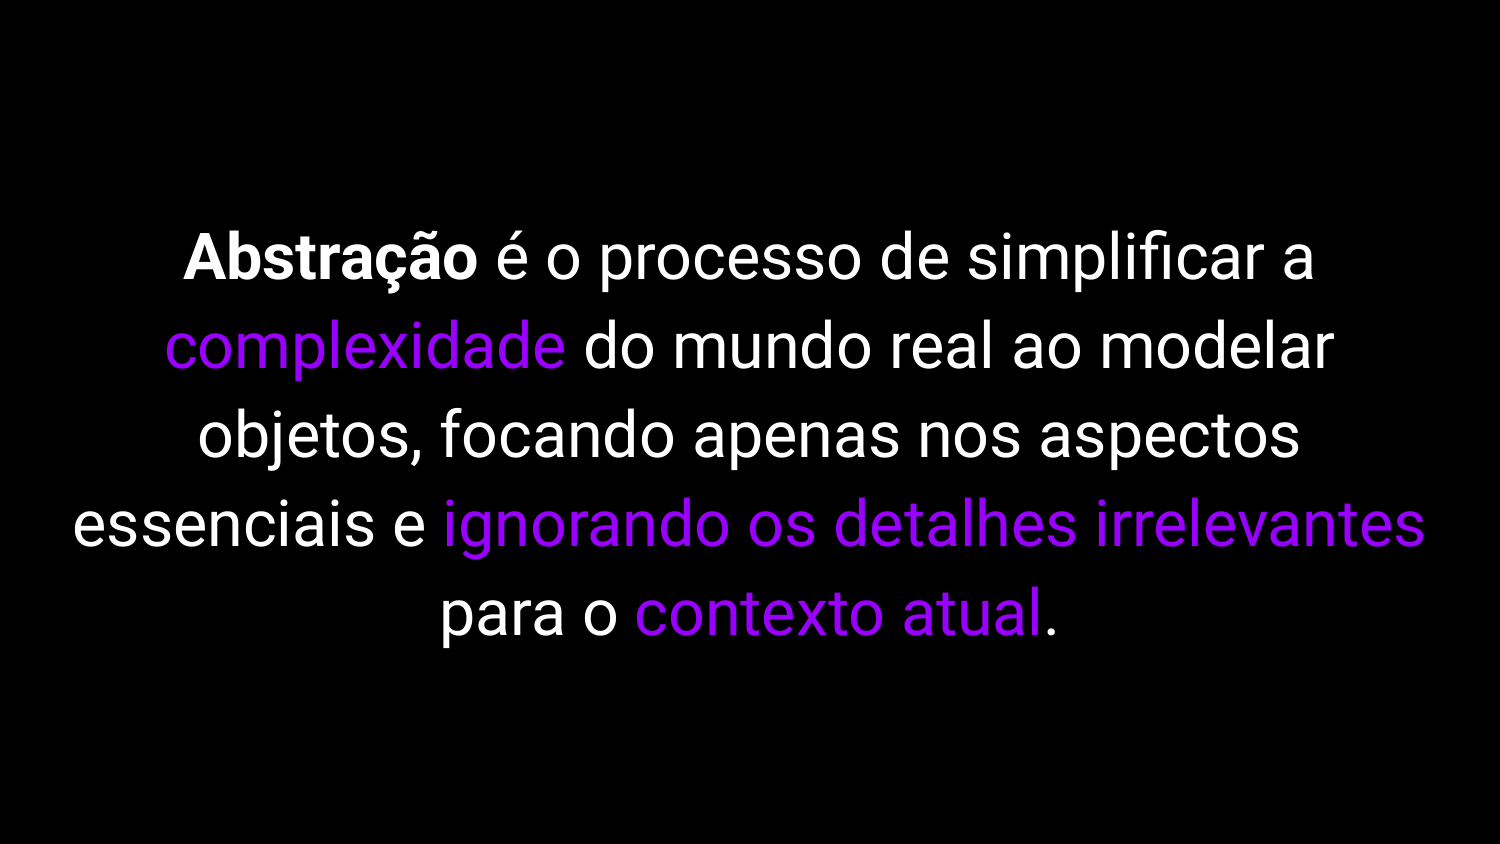

Abstração é o processo de simplificar a complexidade do mundo real ao modelar objetos, focando apenas nos aspectos essenciais e ignorando os detalhes irrelevantes para o contexto atual.